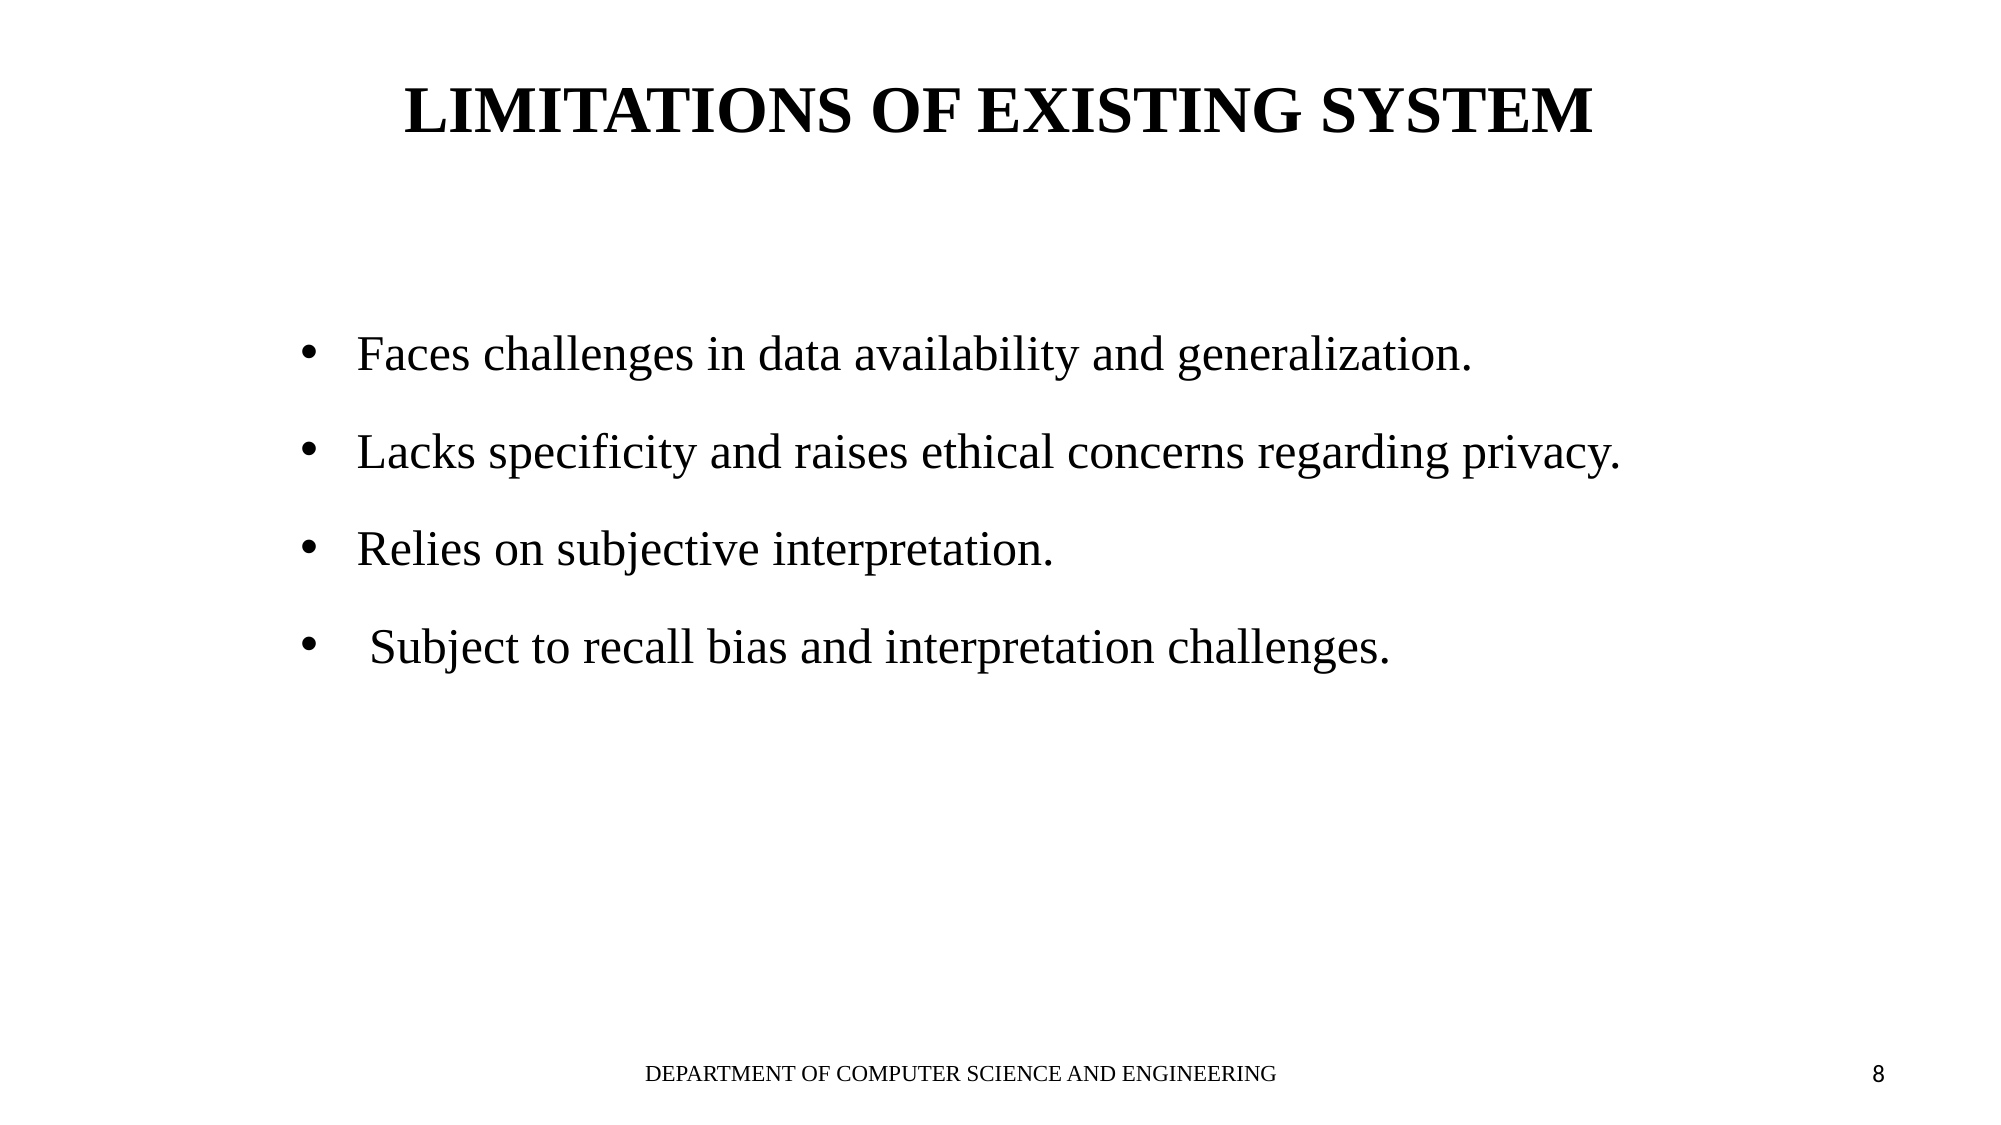

# LIMITATIONS OF EXISTING SYSTEM
Faces challenges in data availability and generalization.
Lacks specificity and raises ethical concerns regarding privacy.
Relies on subjective interpretation.
 Subject to recall bias and interpretation challenges.
DEPARTMENT OF COMPUTER SCIENCE AND ENGINEERING
8